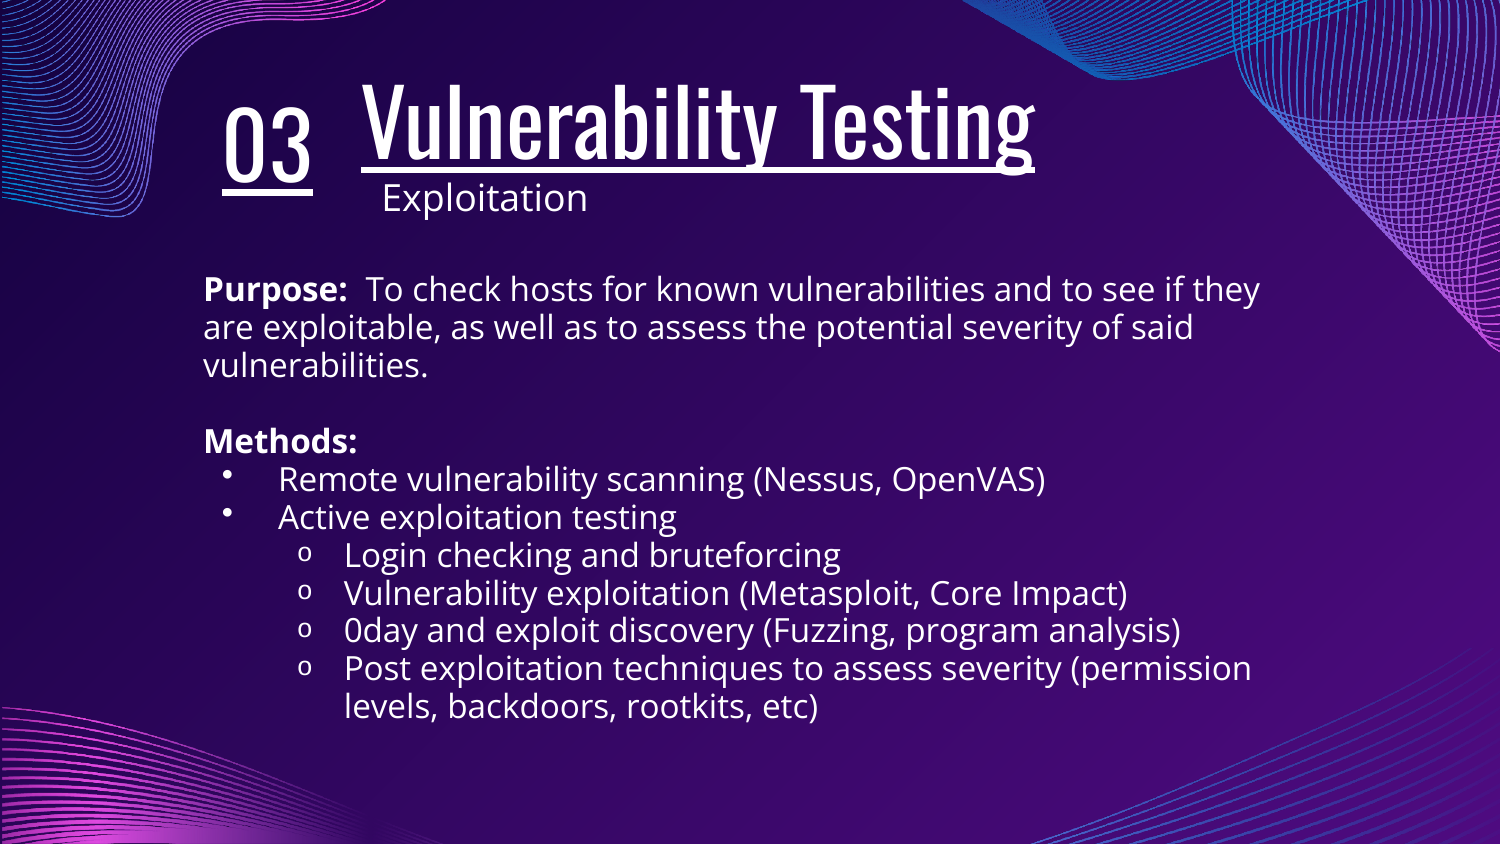

Vulnerability Testing
03
Exploitation
Purpose:  To check hosts for known vulnerabilities and to see if they are exploitable, as well as to assess the potential severity of said vulnerabilities.

Methods:
Remote vulnerability scanning (Nessus, OpenVAS)
Active exploitation testing
Login checking and bruteforcing
Vulnerability exploitation (Metasploit, Core Impact)
0day and exploit discovery (Fuzzing, program analysis)
Post exploitation techniques to assess severity (permission levels, backdoors, rootkits, etc)